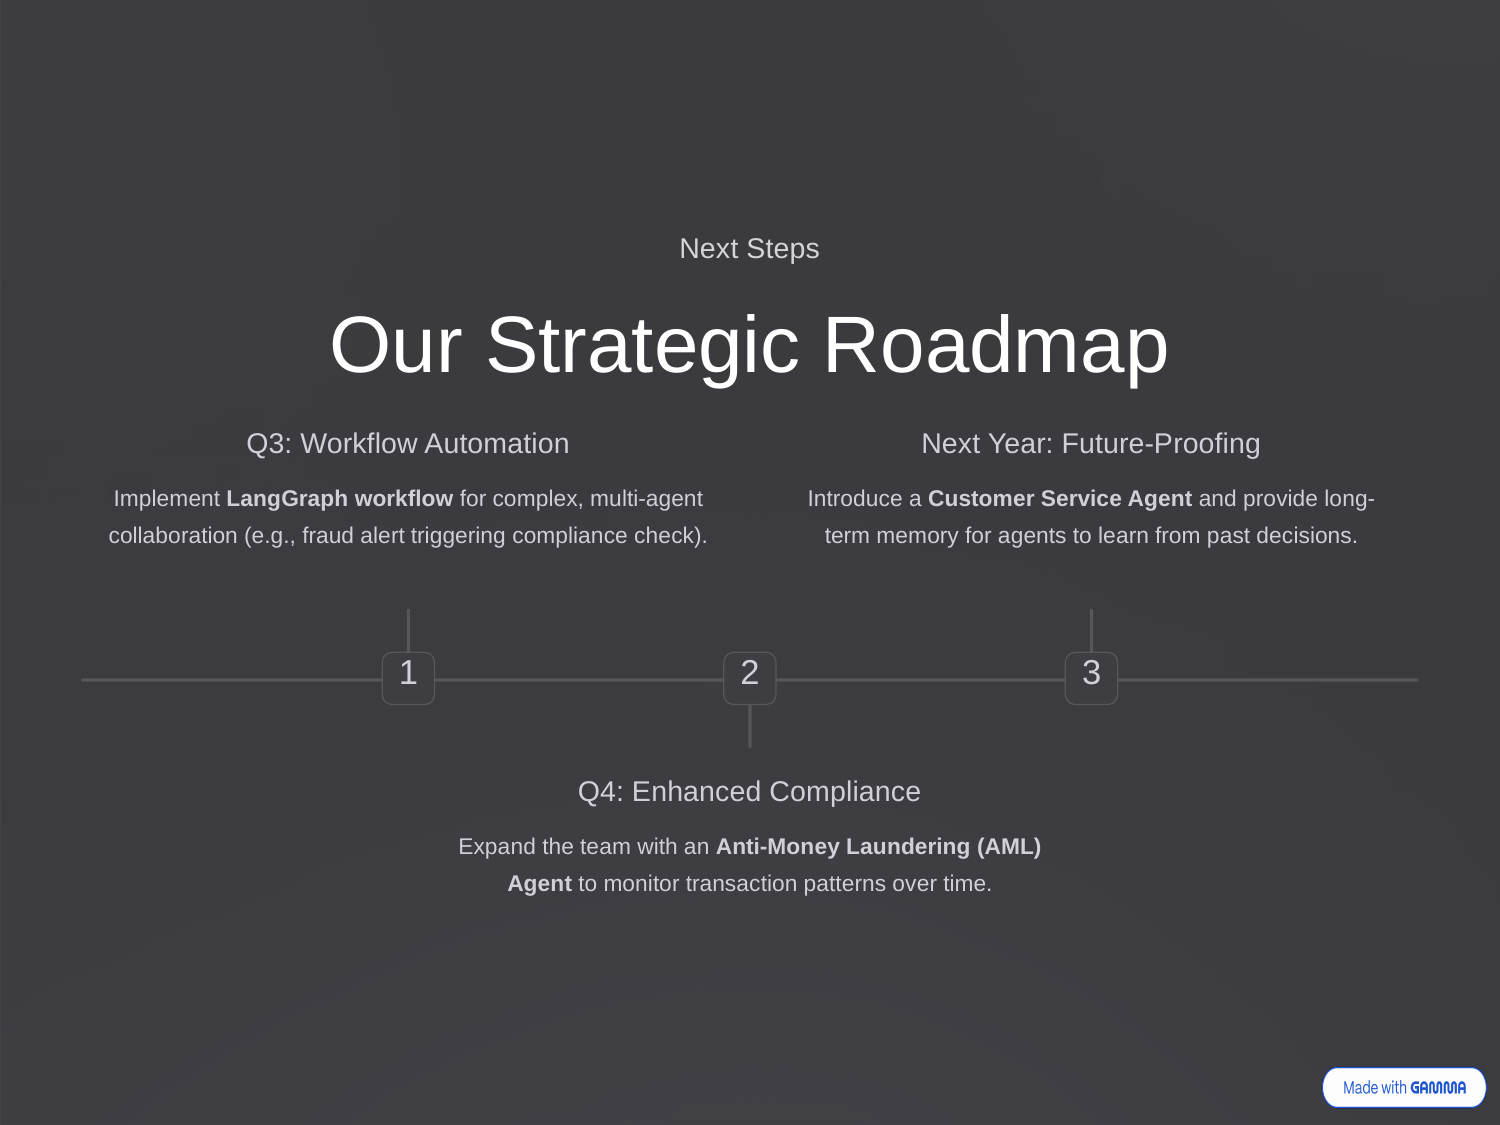

Next Steps
Our Strategic Roadmap
Q3: Workflow Automation
Next Year: Future-Proofing
Implement LangGraph workflow for complex, multi-agent collaboration (e.g., fraud alert triggering compliance check).
Introduce a Customer Service Agent and provide long-term memory for agents to learn from past decisions.

1
2
3

Q4: Enhanced Compliance
Expand the team with an Anti-Money Laundering (AML) Agent to monitor transaction patterns over time.